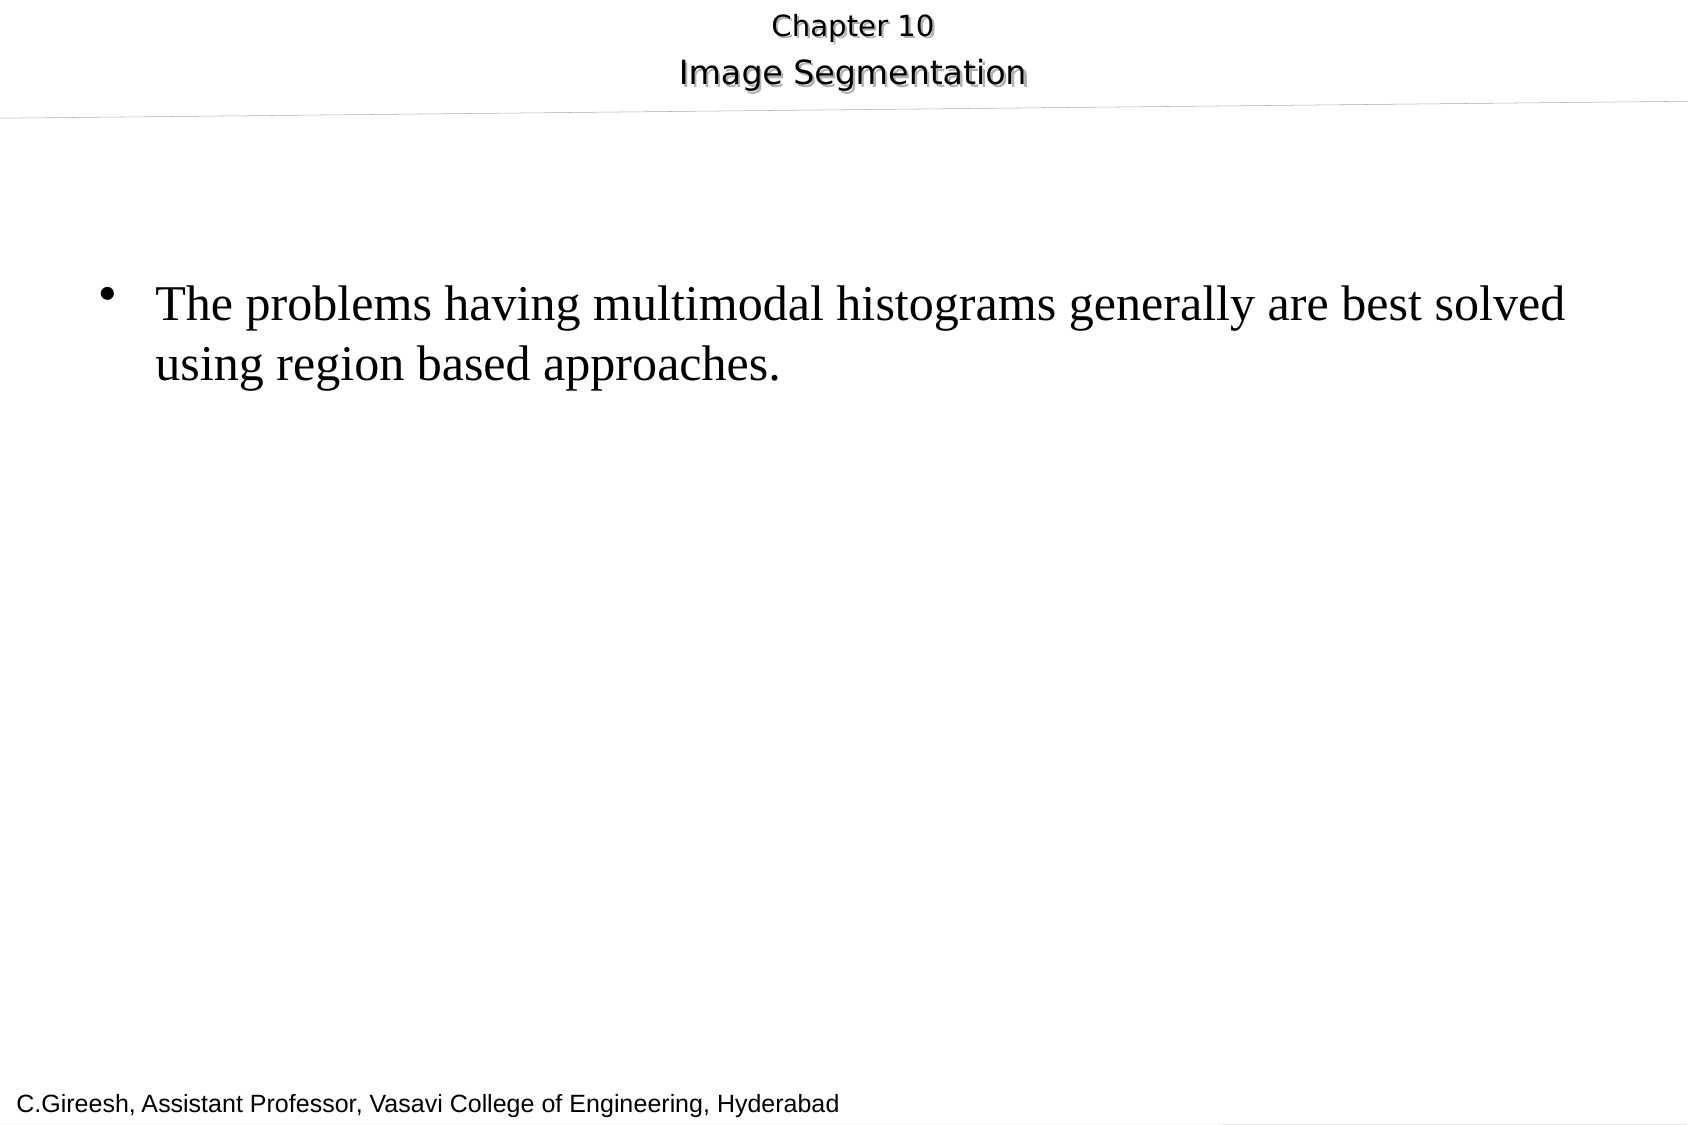

#
The problems having multimodal histograms generally are best solved using region based approaches.